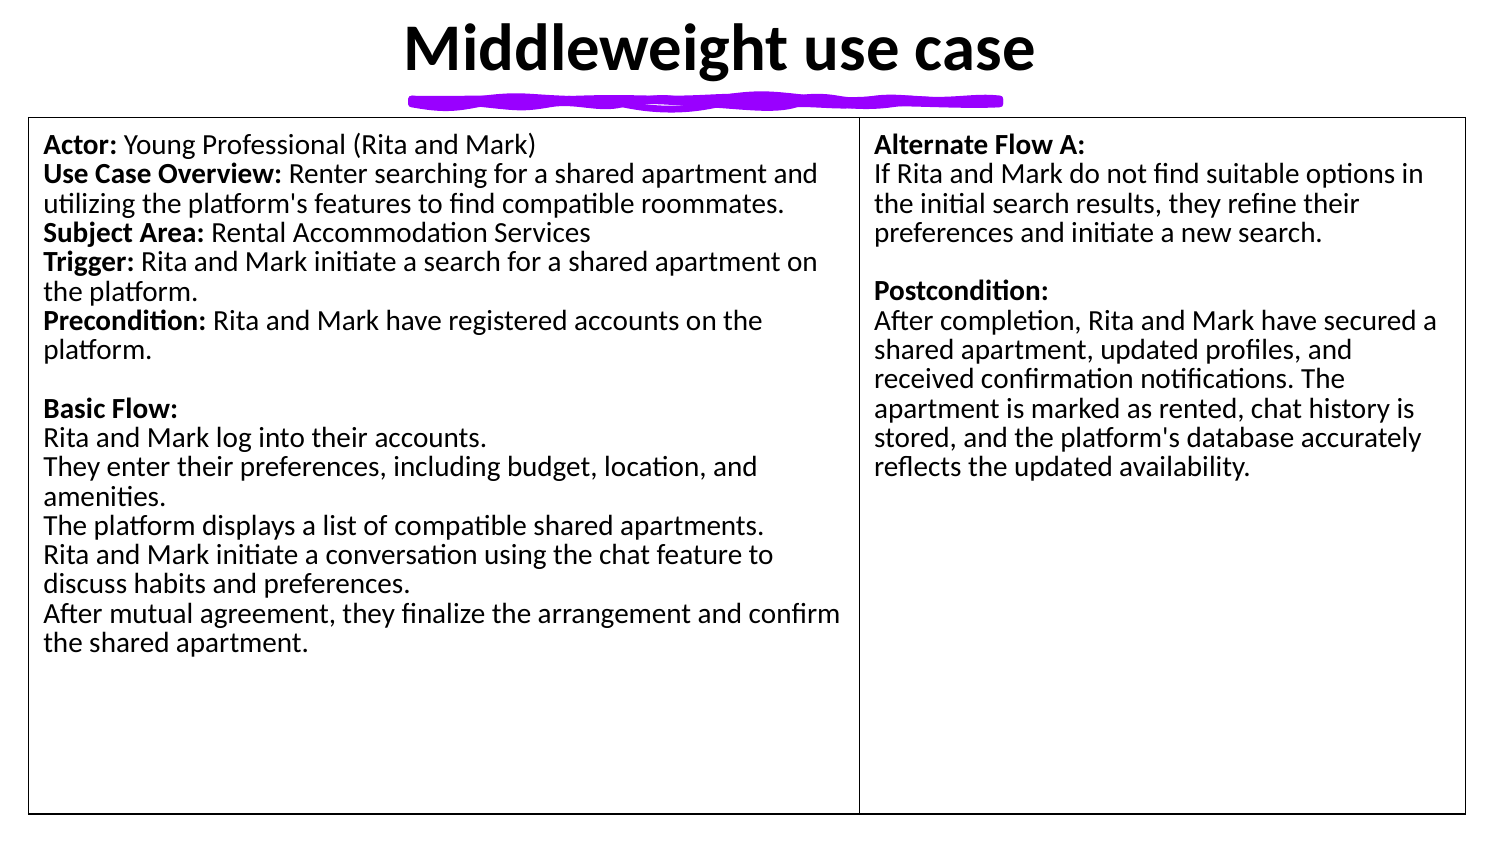

# Middleweight use case

| Actor: Young Professional (Rita and Mark) Use Case Overview: Renter searching for a shared apartment and utilizing the platform's features to find compatible roommates. Subject Area: Rental Accommodation Services Trigger: Rita and Mark initiate a search for a shared apartment on the platform. Precondition: Rita and Mark have registered accounts on the platform. Basic Flow: Rita and Mark log into their accounts. They enter their preferences, including budget, location, and amenities. The platform displays a list of compatible shared apartments. Rita and Mark initiate a conversation using the chat feature to discuss habits and preferences. After mutual agreement, they finalize the arrangement and confirm the shared apartment. | Alternate Flow A: If Rita and Mark do not find suitable options in the initial search results, they refine their preferences and initiate a new search. Postcondition: After completion, Rita and Mark have secured a shared apartment, updated profiles, and received confirmation notifications. The apartment is marked as rented, chat history is stored, and the platform's database accurately reflects the updated availability. |
| --- | --- |